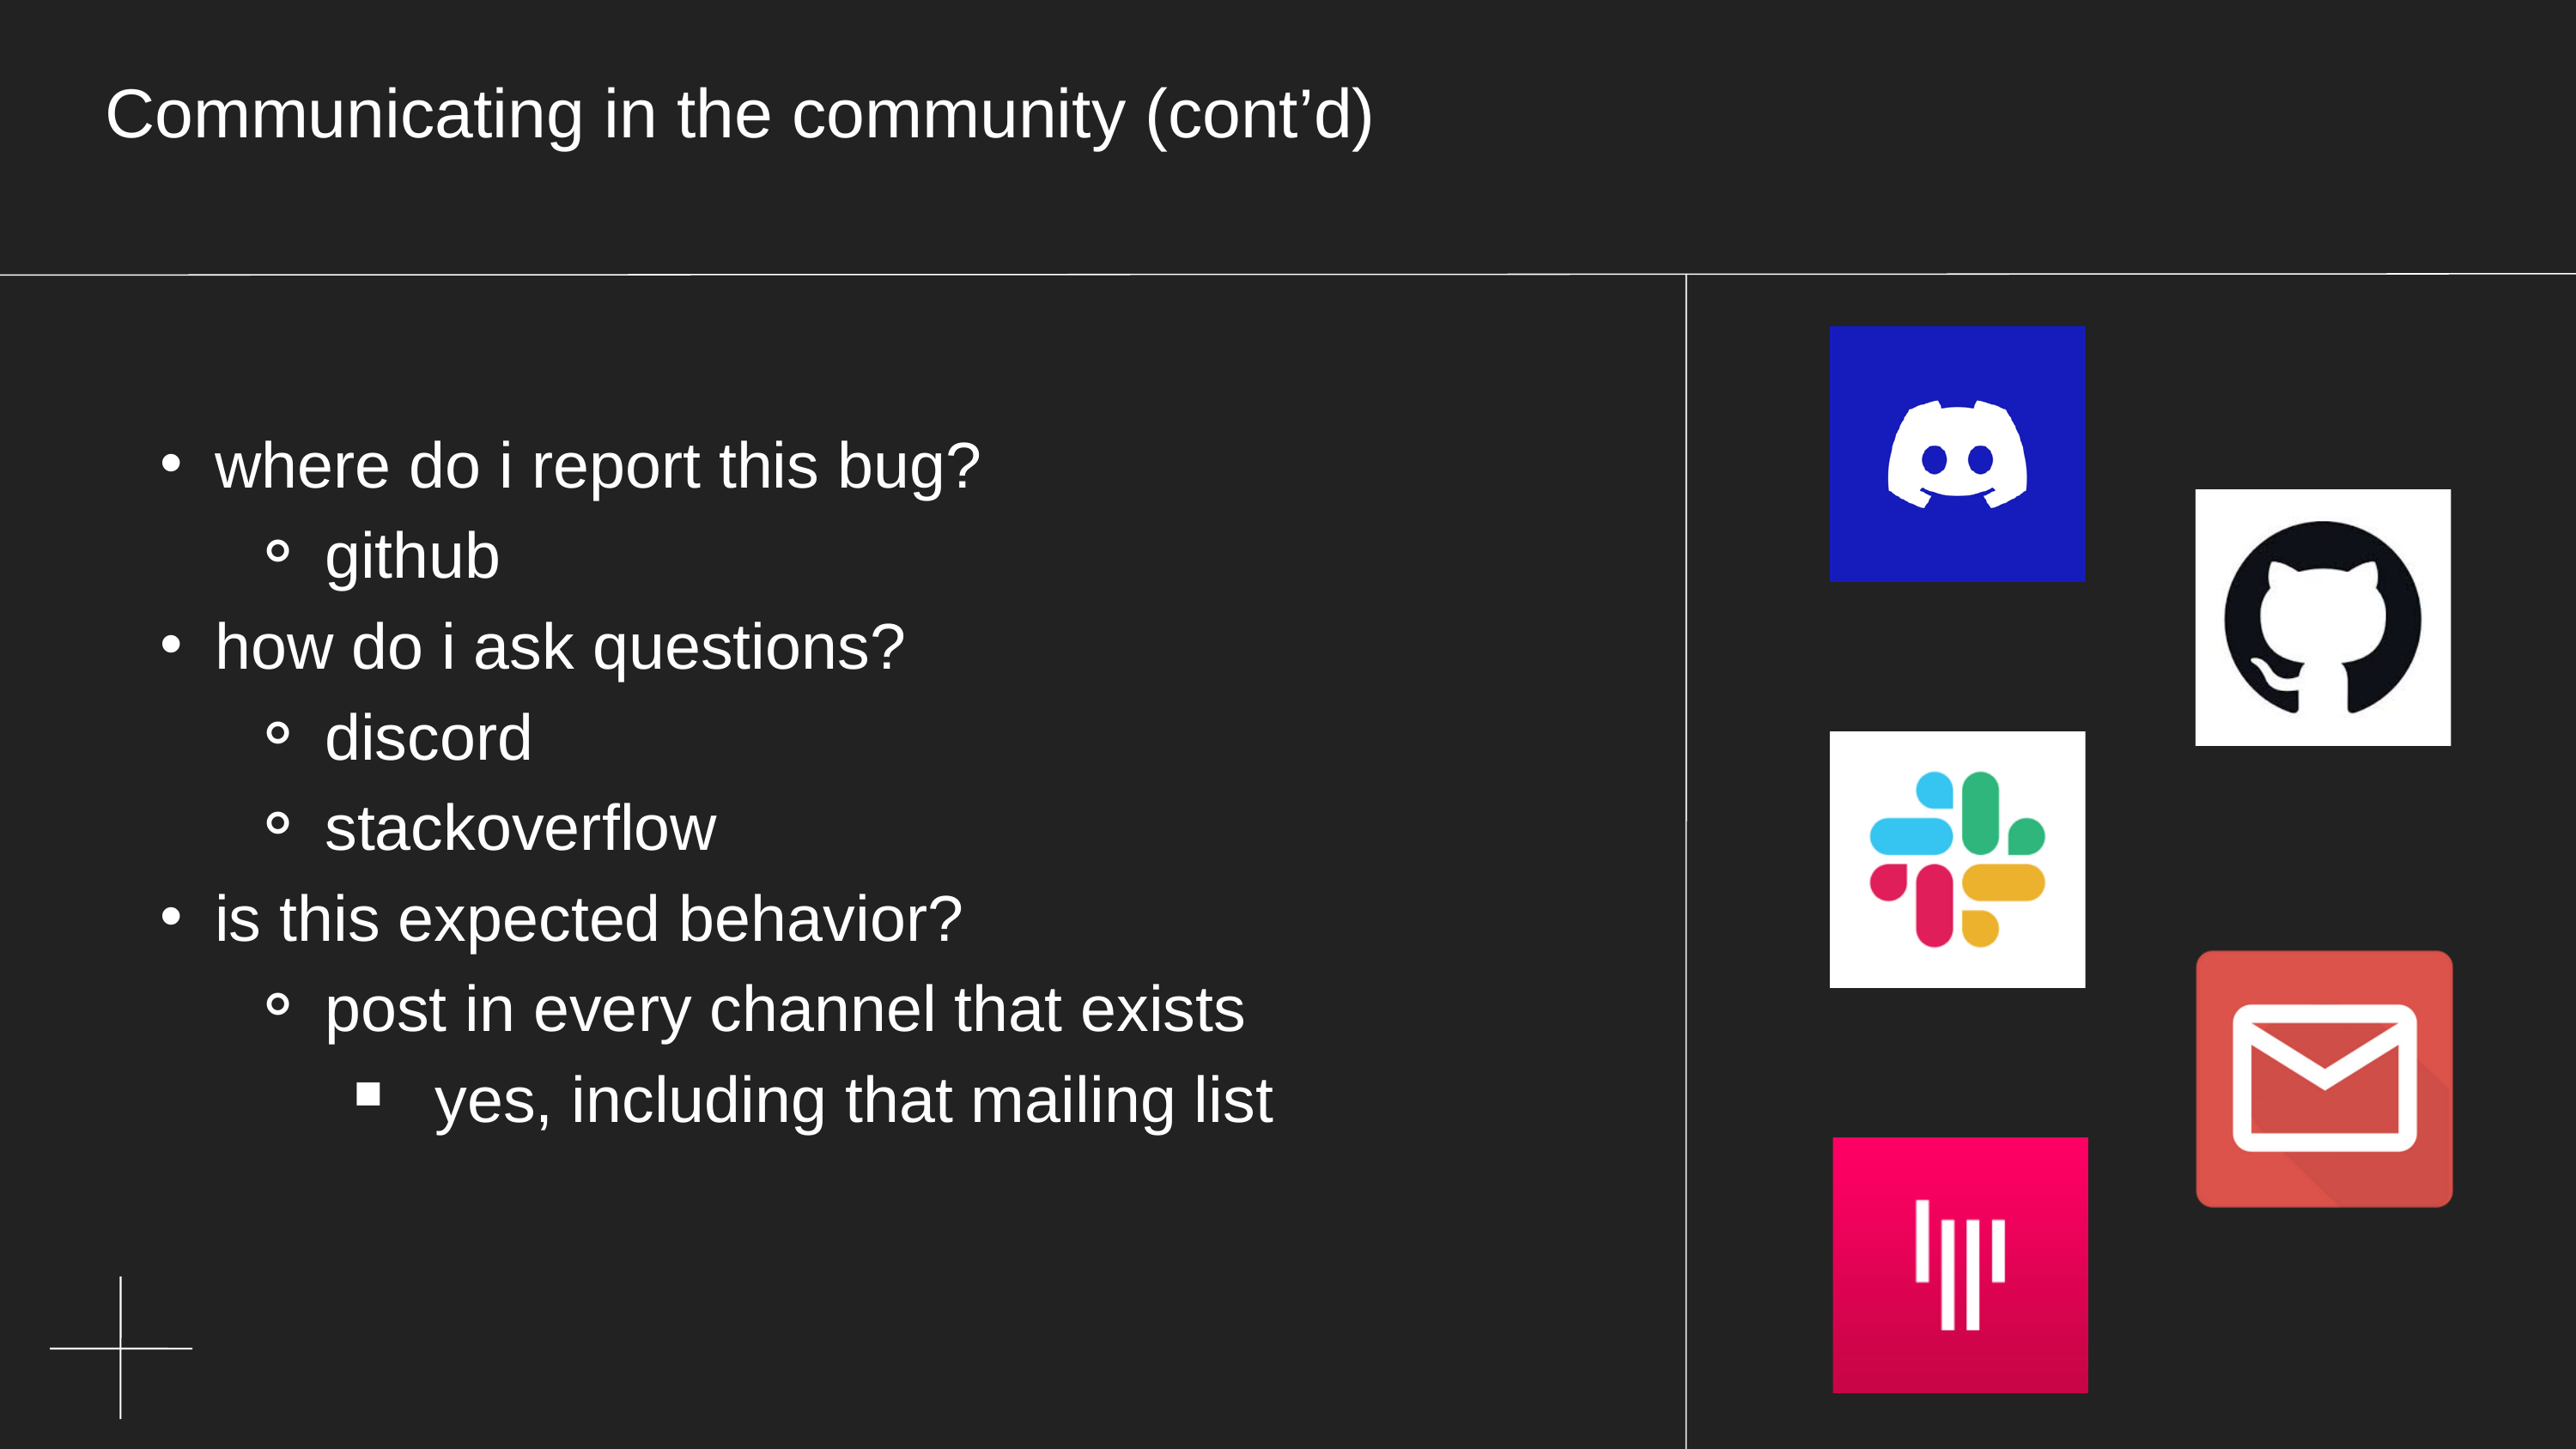

Communicating in the community (cont’d)

where do i report this bug?
github
how do i ask questions?
discord
stackoverflow
is this expected behavior?
post in every channel that exists
yes, including that mailing list